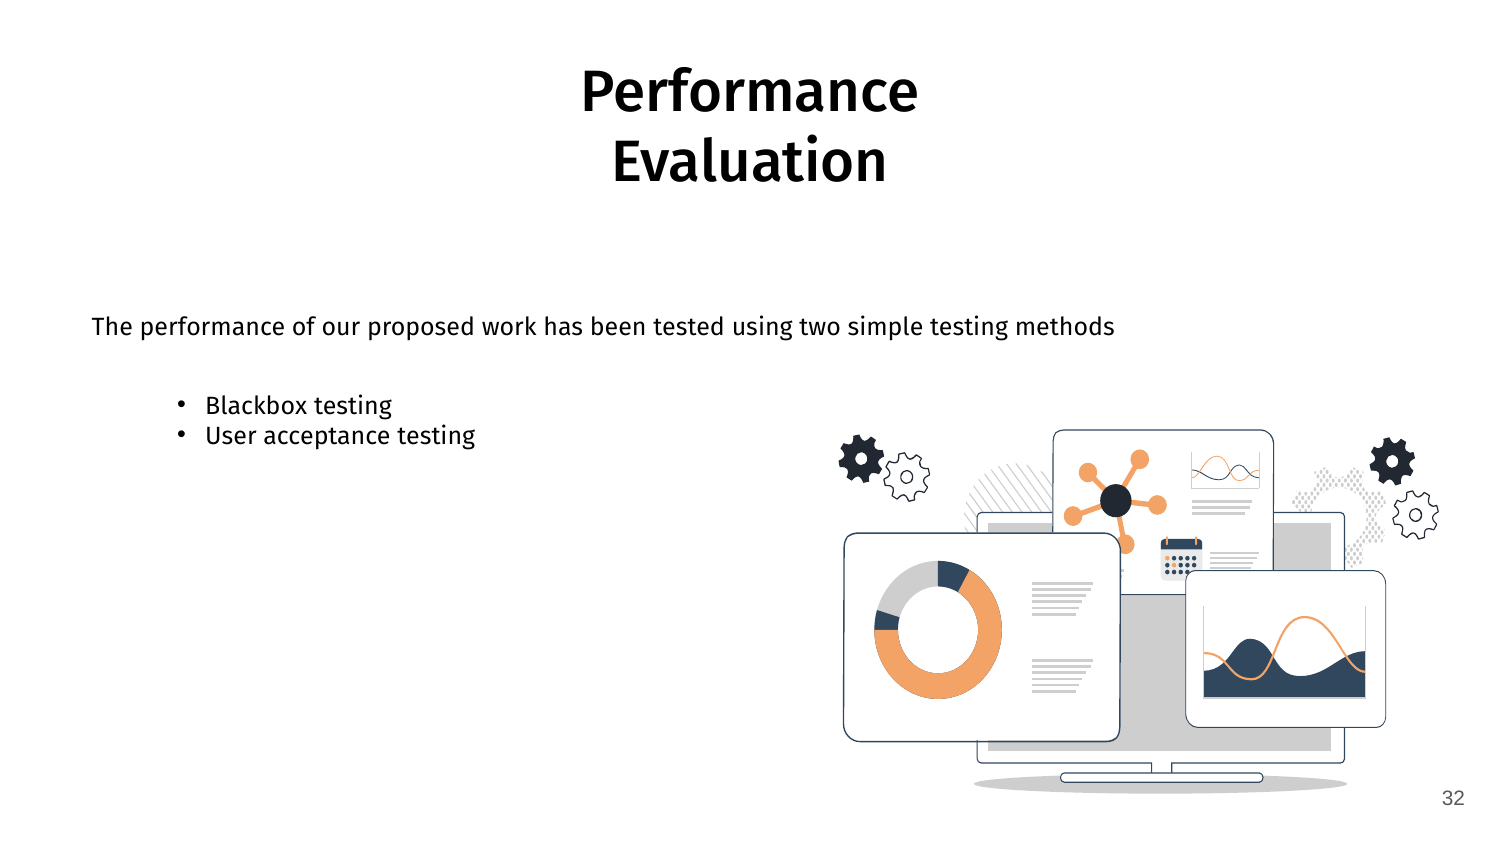

Performance
Evaluation
The performance of our proposed work has been tested using two simple testing methods
Blackbox testing
User acceptance testing

32